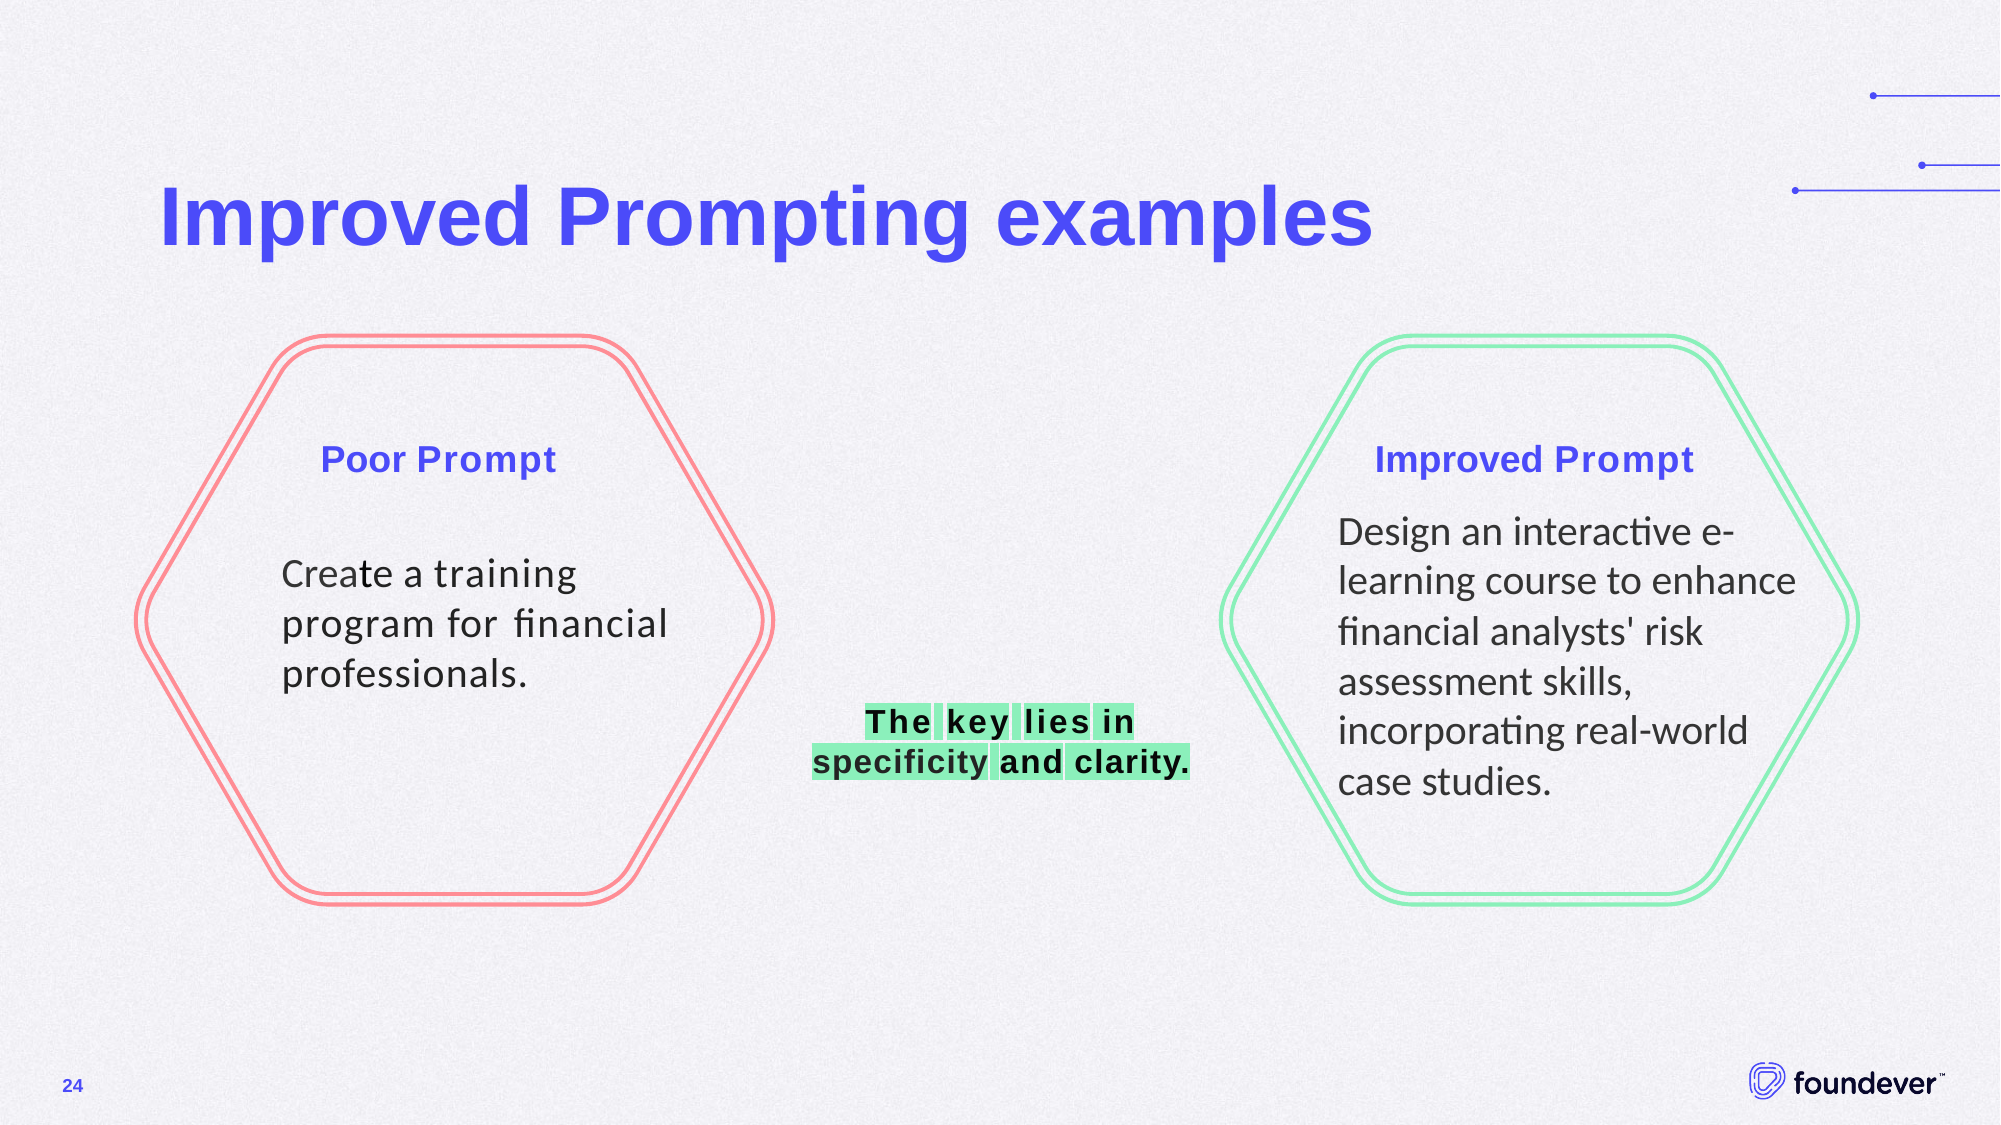

Improved Prompting examples

Poor Prompt
Improved Prompt
Design an interactive e-learning course to enhance financial analysts' risk assessment skills, incorporating real-world case studies.
Create a training program for financial professionals.
The key lies in specificity and clarity.